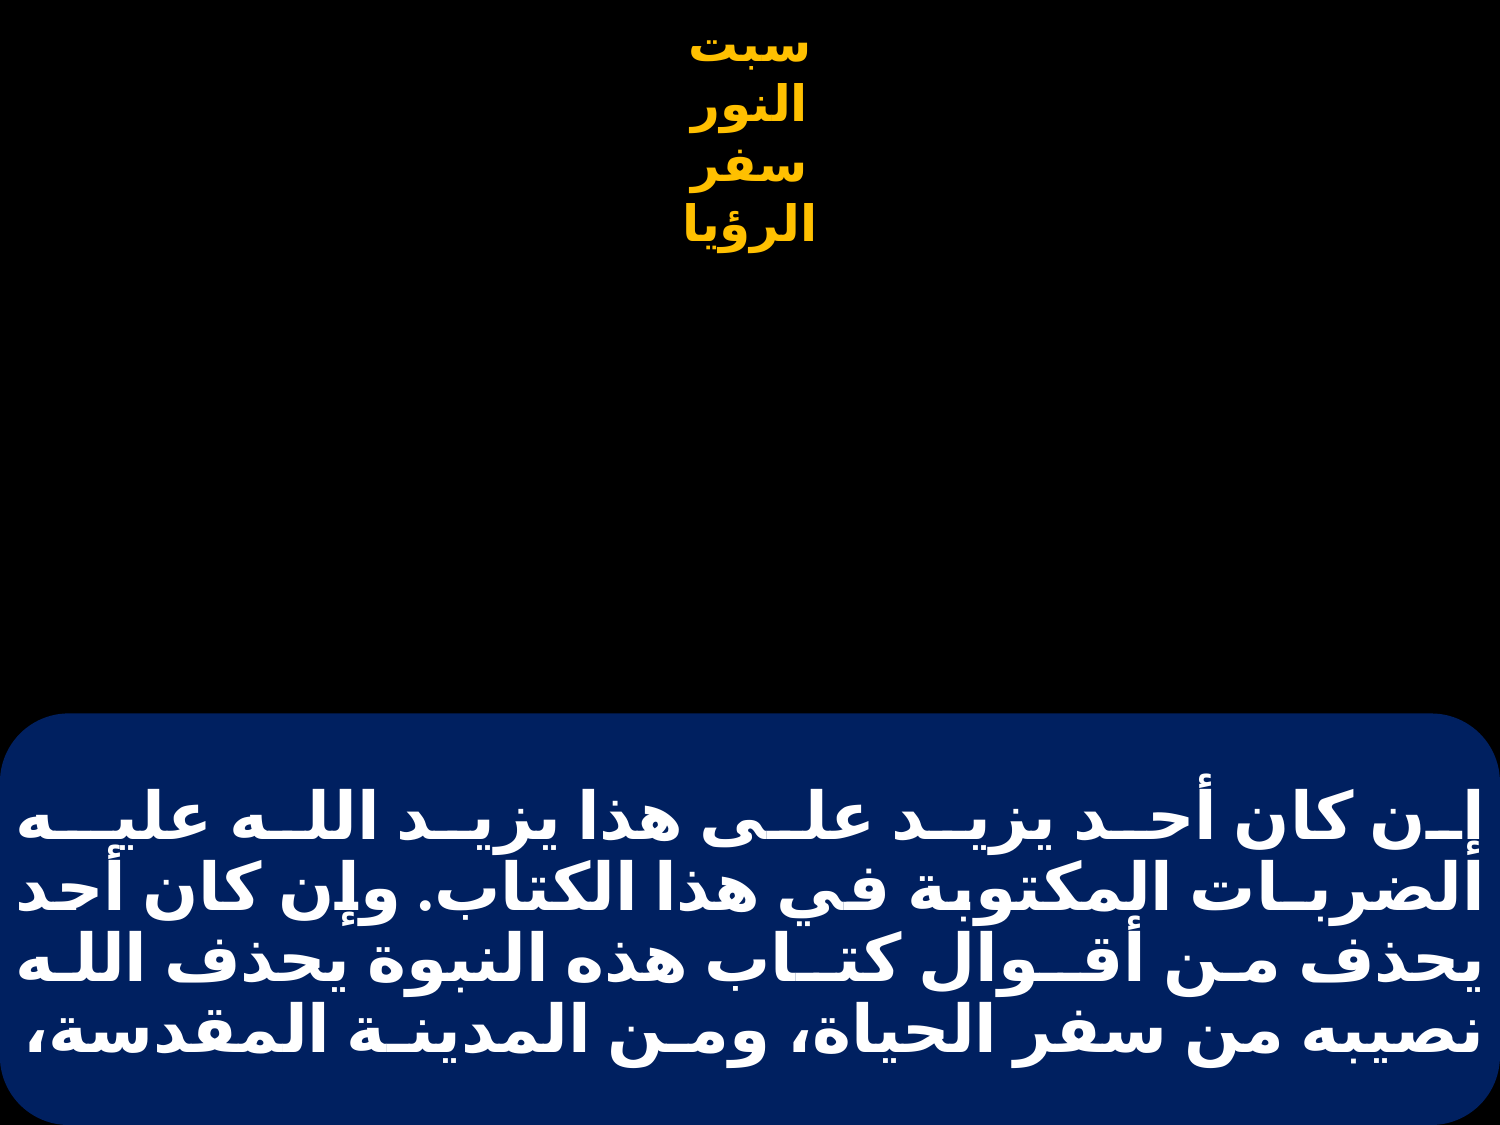

# إن كان أحد يزيد على هذا يزيد الله عليـه الضربـات المكتوبة في هذا الكتاب. وإن كان أحد يحذف من أقـوال كتـاب هذه النبوة يحذف الله نصيبه من سفر الحياة، ومـن المدينـة المقدسة،